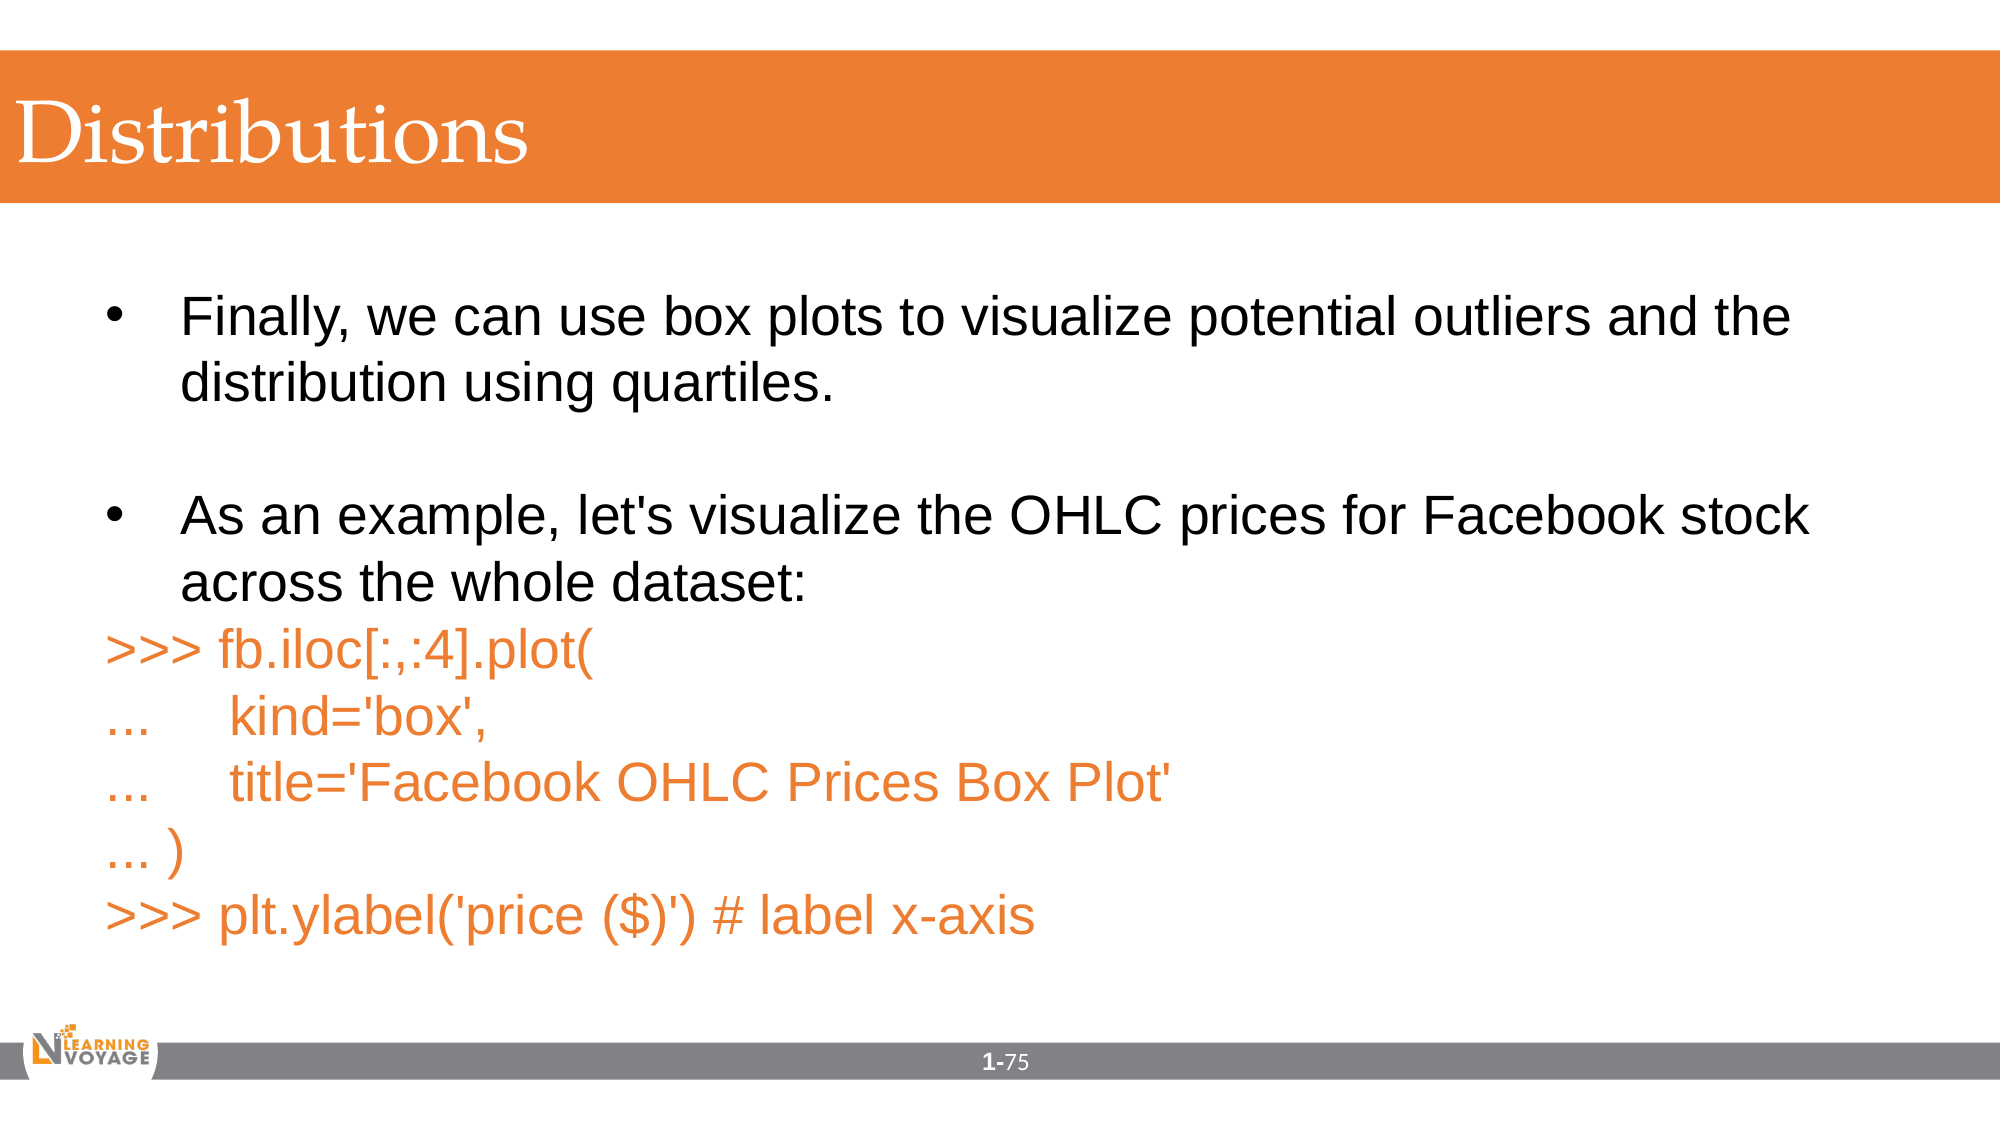

Distributions
Finally, we can use box plots to visualize potential outliers and the distribution using quartiles.

As an example, let's visualize the OHLC prices for Facebook stock across the whole dataset:
>>> fb.iloc[:,:4].plot(
...     kind='box',
...     title='Facebook OHLC Prices Box Plot'
... )
>>> plt.ylabel('price ($)') # label x-axis
1-75